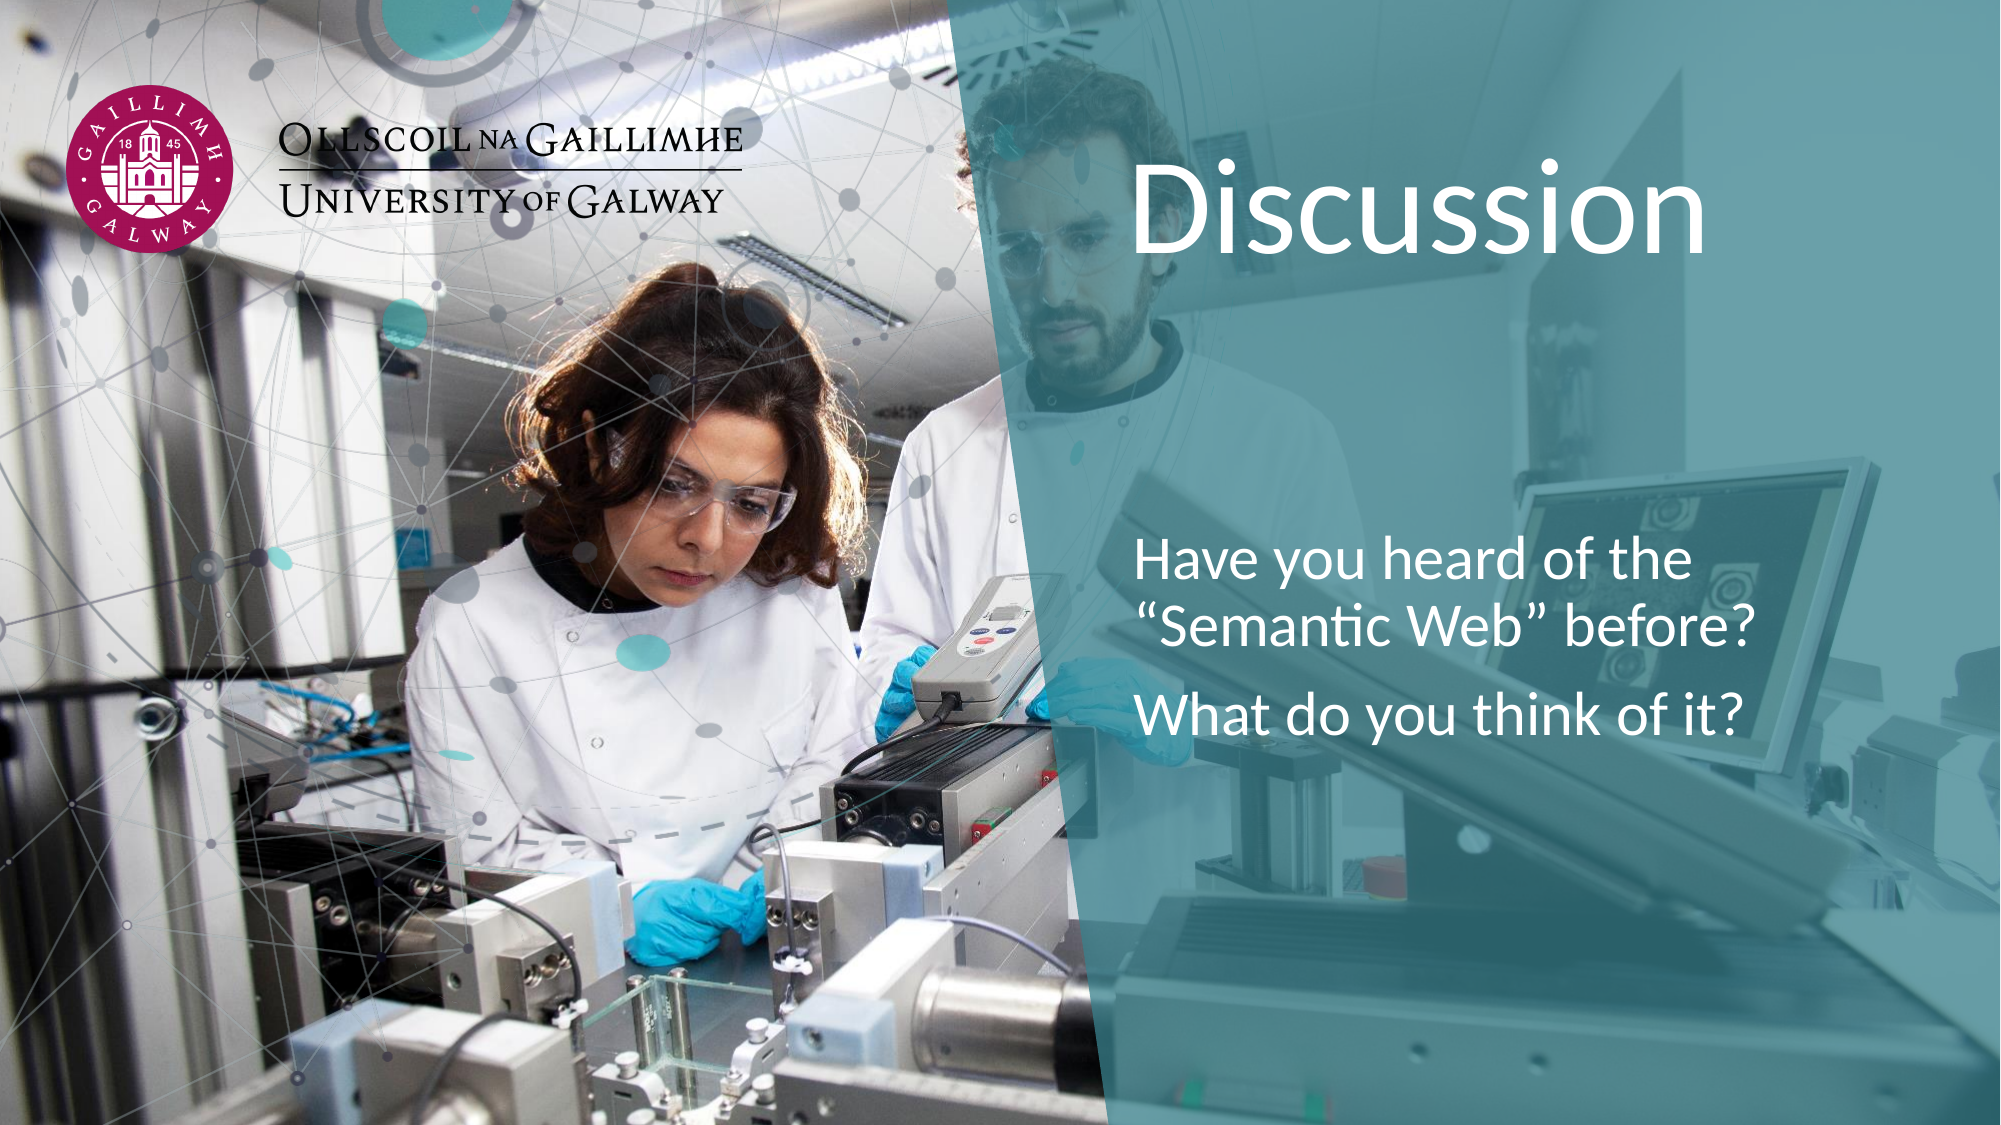

# Discussion
Have you heard of the “Semantic Web” before?
What do you think of it?